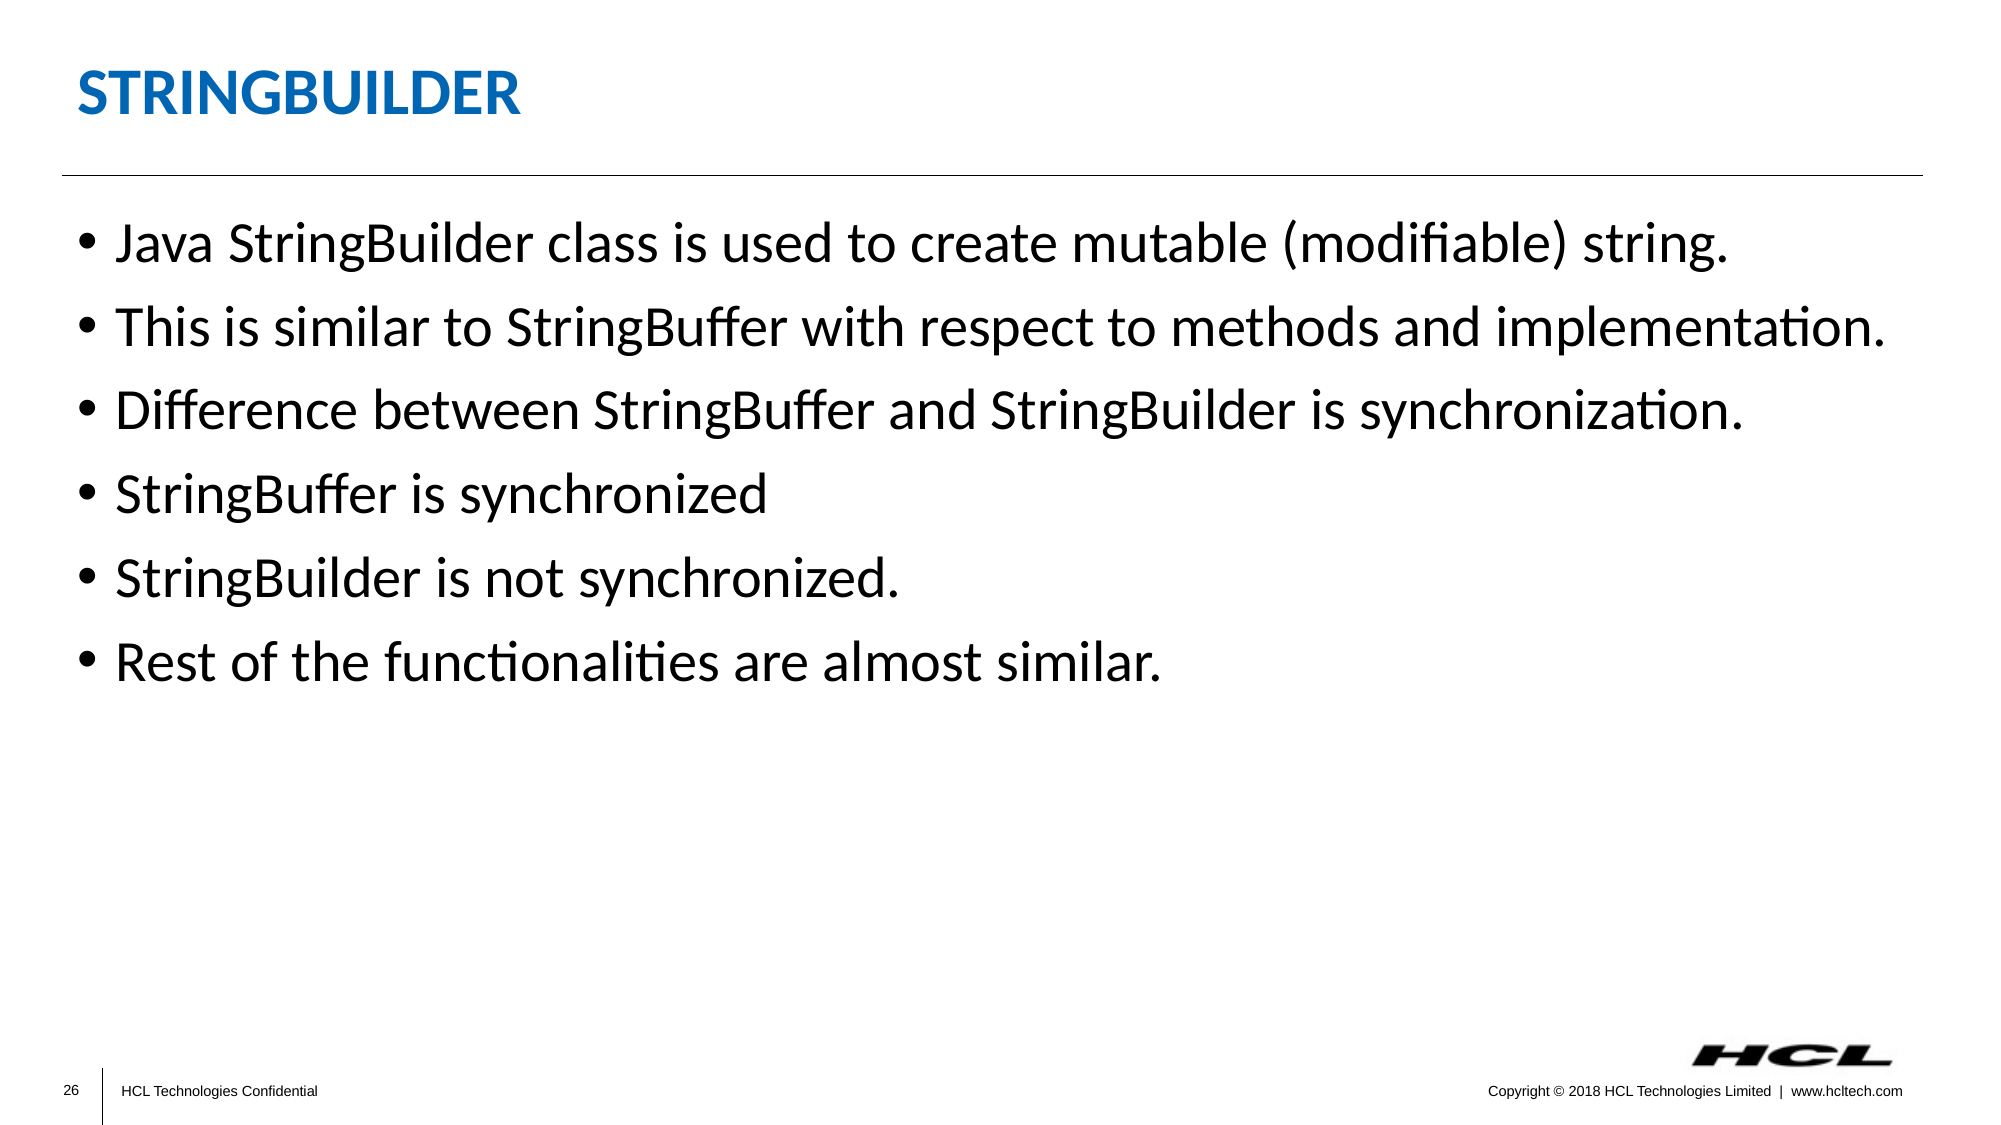

# StringBuilder
Java StringBuilder class is used to create mutable (modifiable) string.
This is similar to StringBuffer with respect to methods and implementation.
Difference between StringBuffer and StringBuilder is synchronization.
StringBuffer is synchronized
StringBuilder is not synchronized.
Rest of the functionalities are almost similar.